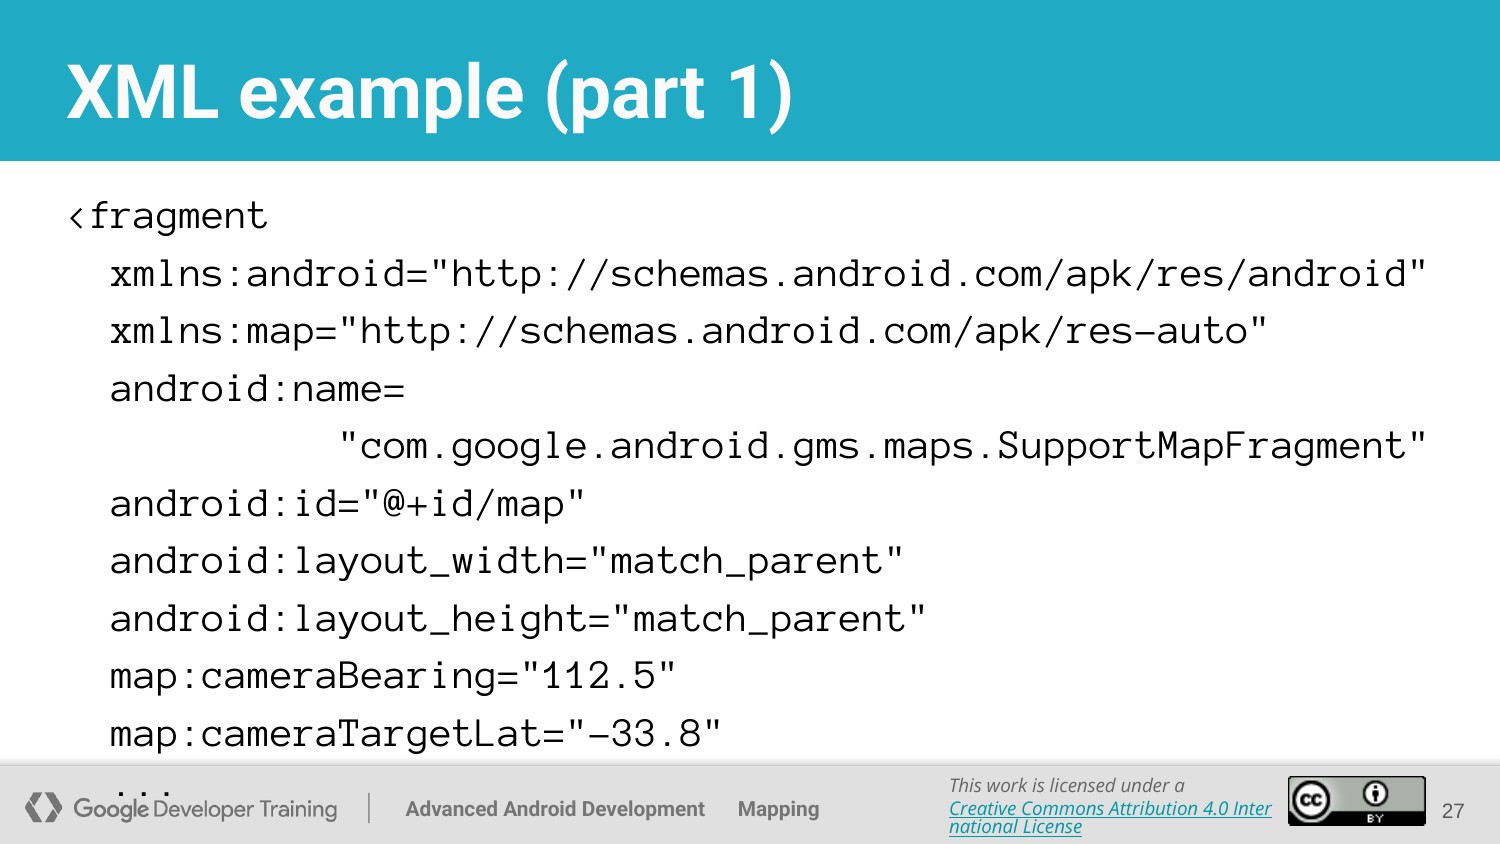

# XML example (part 1)
<fragment
  xmlns:android="http://schemas.android.com/apk/res/android"
  xmlns:map="http://schemas.android.com/apk/res-auto"
  android:name=
            "com.google.android.gms.maps.SupportMapFragment"
  android:id="@+id/map"
  android:layout_width="match_parent"
  android:layout_height="match_parent"
  map:cameraBearing="112.5"
  map:cameraTargetLat="-33.8"
  ...

27